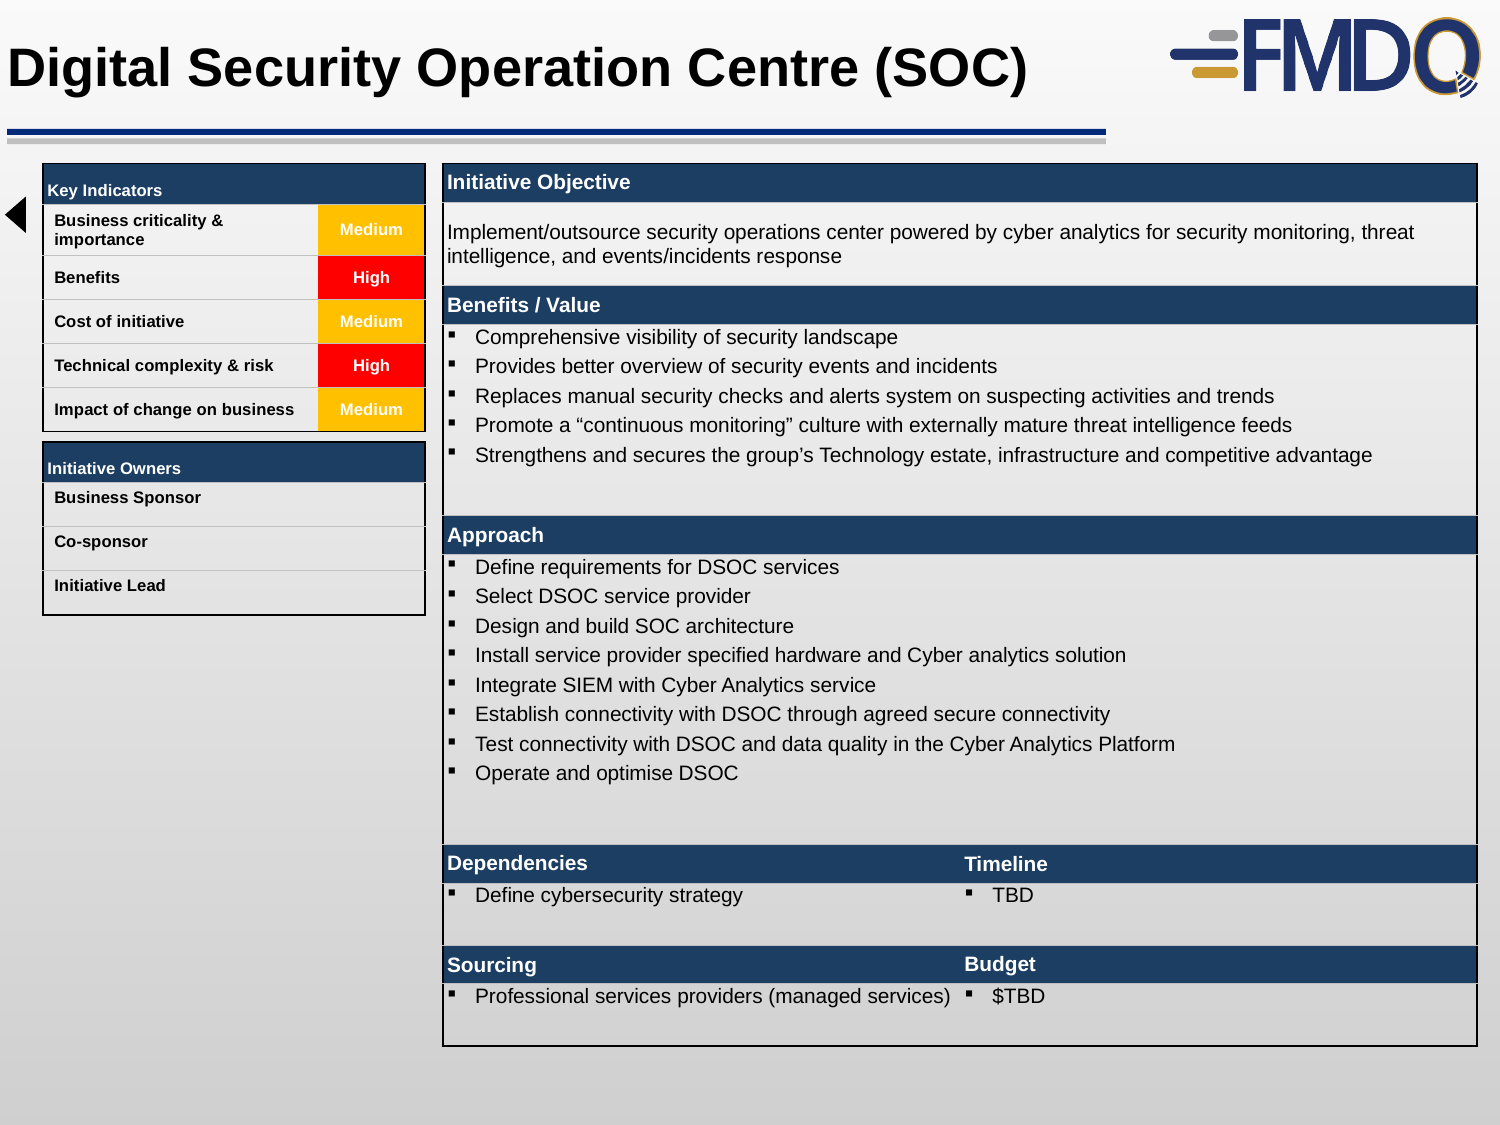

Digital Security Operation Centre (SOC)
| Key Indicators |  |
| --- | --- |
| Business criticality & importance | Medium |
| Benefits | High |
| Cost of initiative | Medium |
| Technical complexity & risk | High |
| Impact of change on business | Medium |
| Initiative Objective |  |
| --- | --- |
| Implement/outsource security operations center powered by cyber analytics for security monitoring, threat intelligence, and events/incidents response |  |
| Benefits / Value |  |
| Comprehensive visibility of security landscape Provides better overview of security events and incidents Replaces manual security checks and alerts system on suspecting activities and trends Promote a “continuous monitoring” culture with externally mature threat intelligence feeds Strengthens and secures the group’s Technology estate, infrastructure and competitive advantage |  |
| Approach |  |
| Define requirements for DSOC services Select DSOC service provider Design and build SOC architecture Install service provider specified hardware and Cyber analytics solution Integrate SIEM with Cyber Analytics service Establish connectivity with DSOC through agreed secure connectivity Test connectivity with DSOC and data quality in the Cyber Analytics Platform Operate and optimise DSOC |  |
| Dependencies | Timeline |
| Define cybersecurity strategy | TBD |
| Sourcing | Budget |
| Professional services providers (managed services) | $TBD |

| Initiative Owners |  |
| --- | --- |
| Business Sponsor |  |
| Co-sponsor |  |
| Initiative Lead |  |